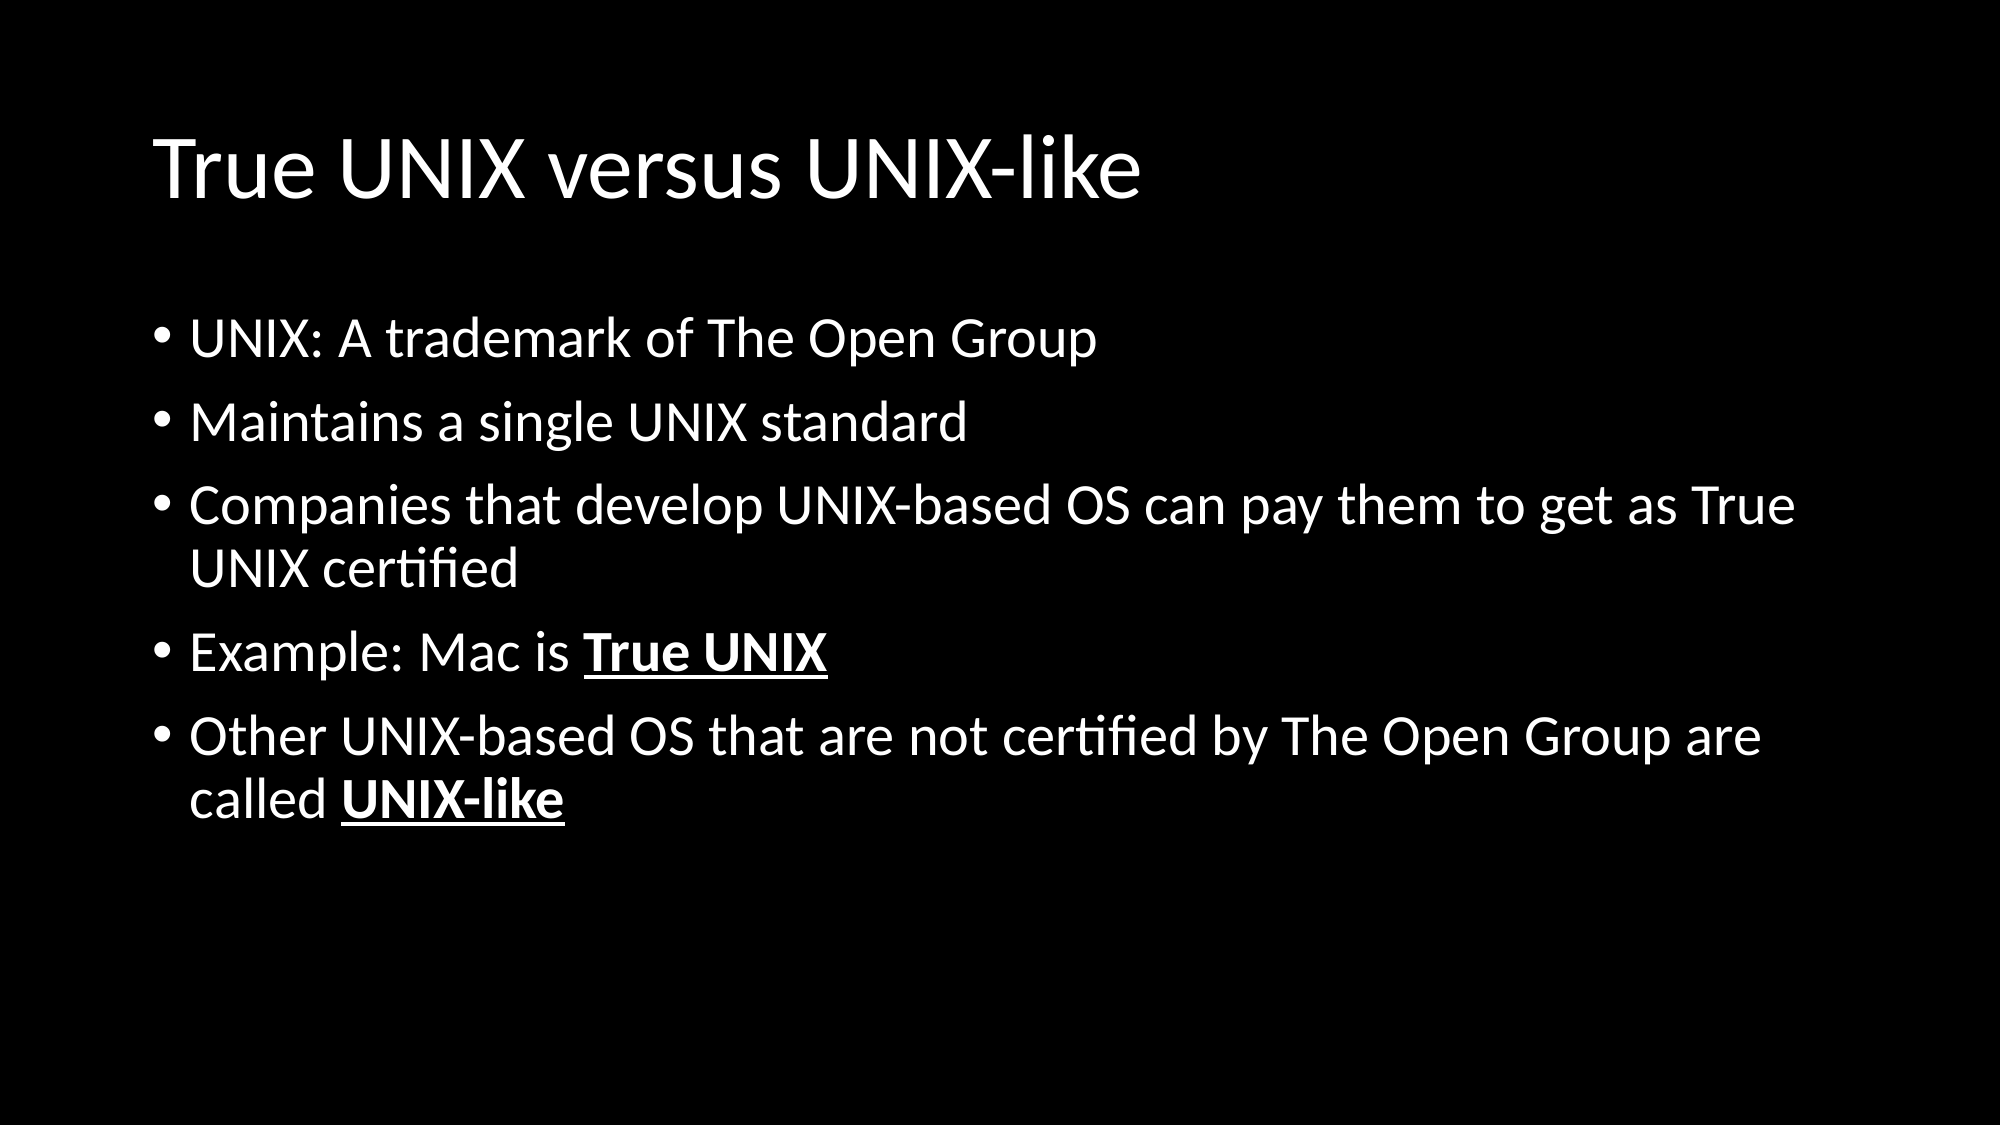

# True UNIX versus UNIX-like
UNIX: A trademark of The Open Group
Maintains a single UNIX standard
Companies that develop UNIX-based OS can pay them to get as True UNIX certified
Example: Mac is True UNIX
Other UNIX-based OS that are not certified by The Open Group are called UNIX-like